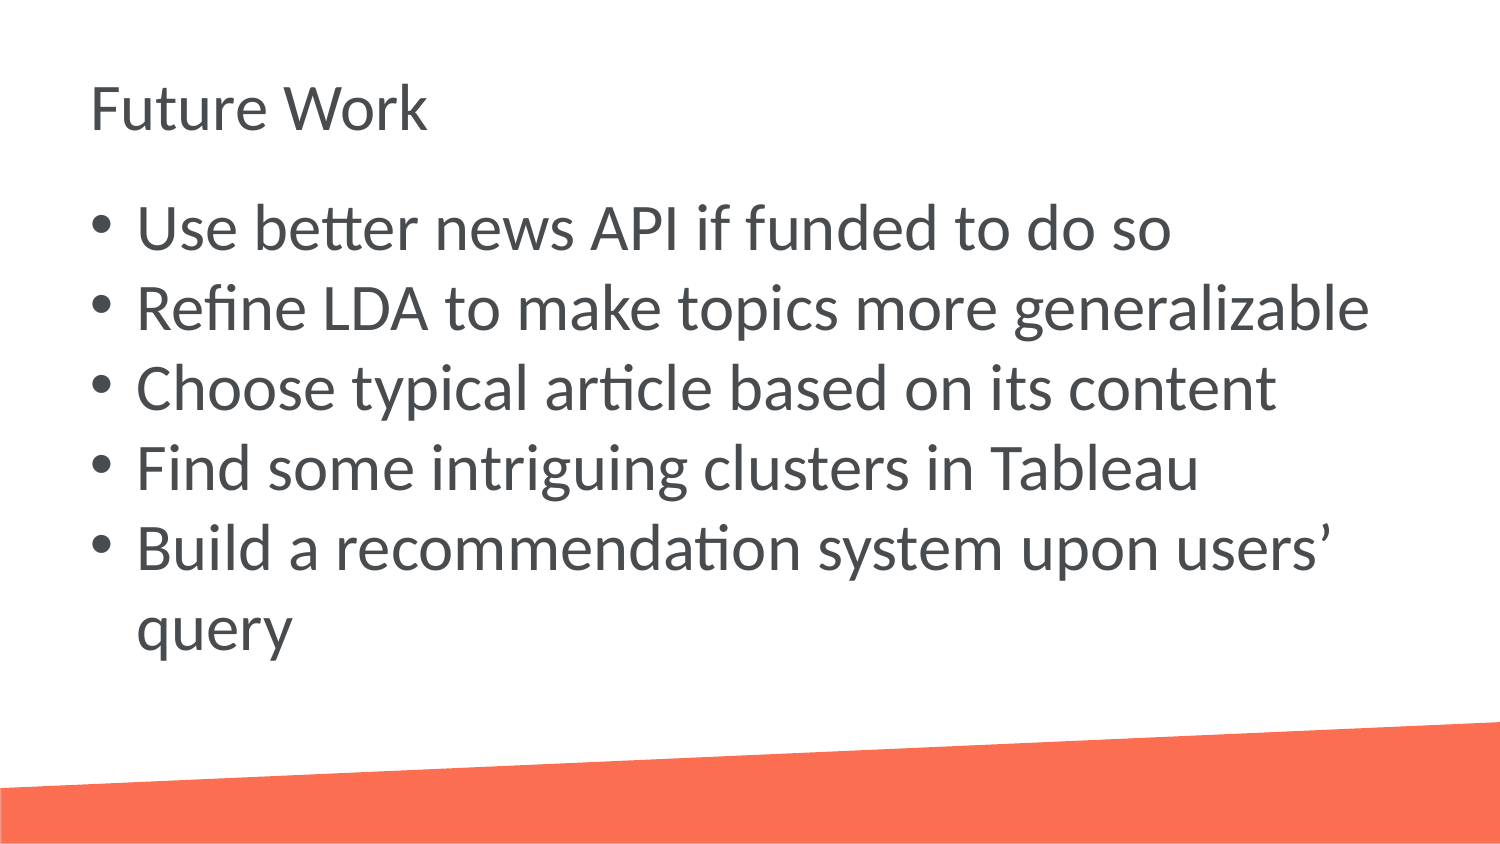

# Future Work
Use better news API if funded to do so
Refine LDA to make topics more generalizable
Choose typical article based on its content
Find some intriguing clusters in Tableau
Build a recommendation system upon users’ query